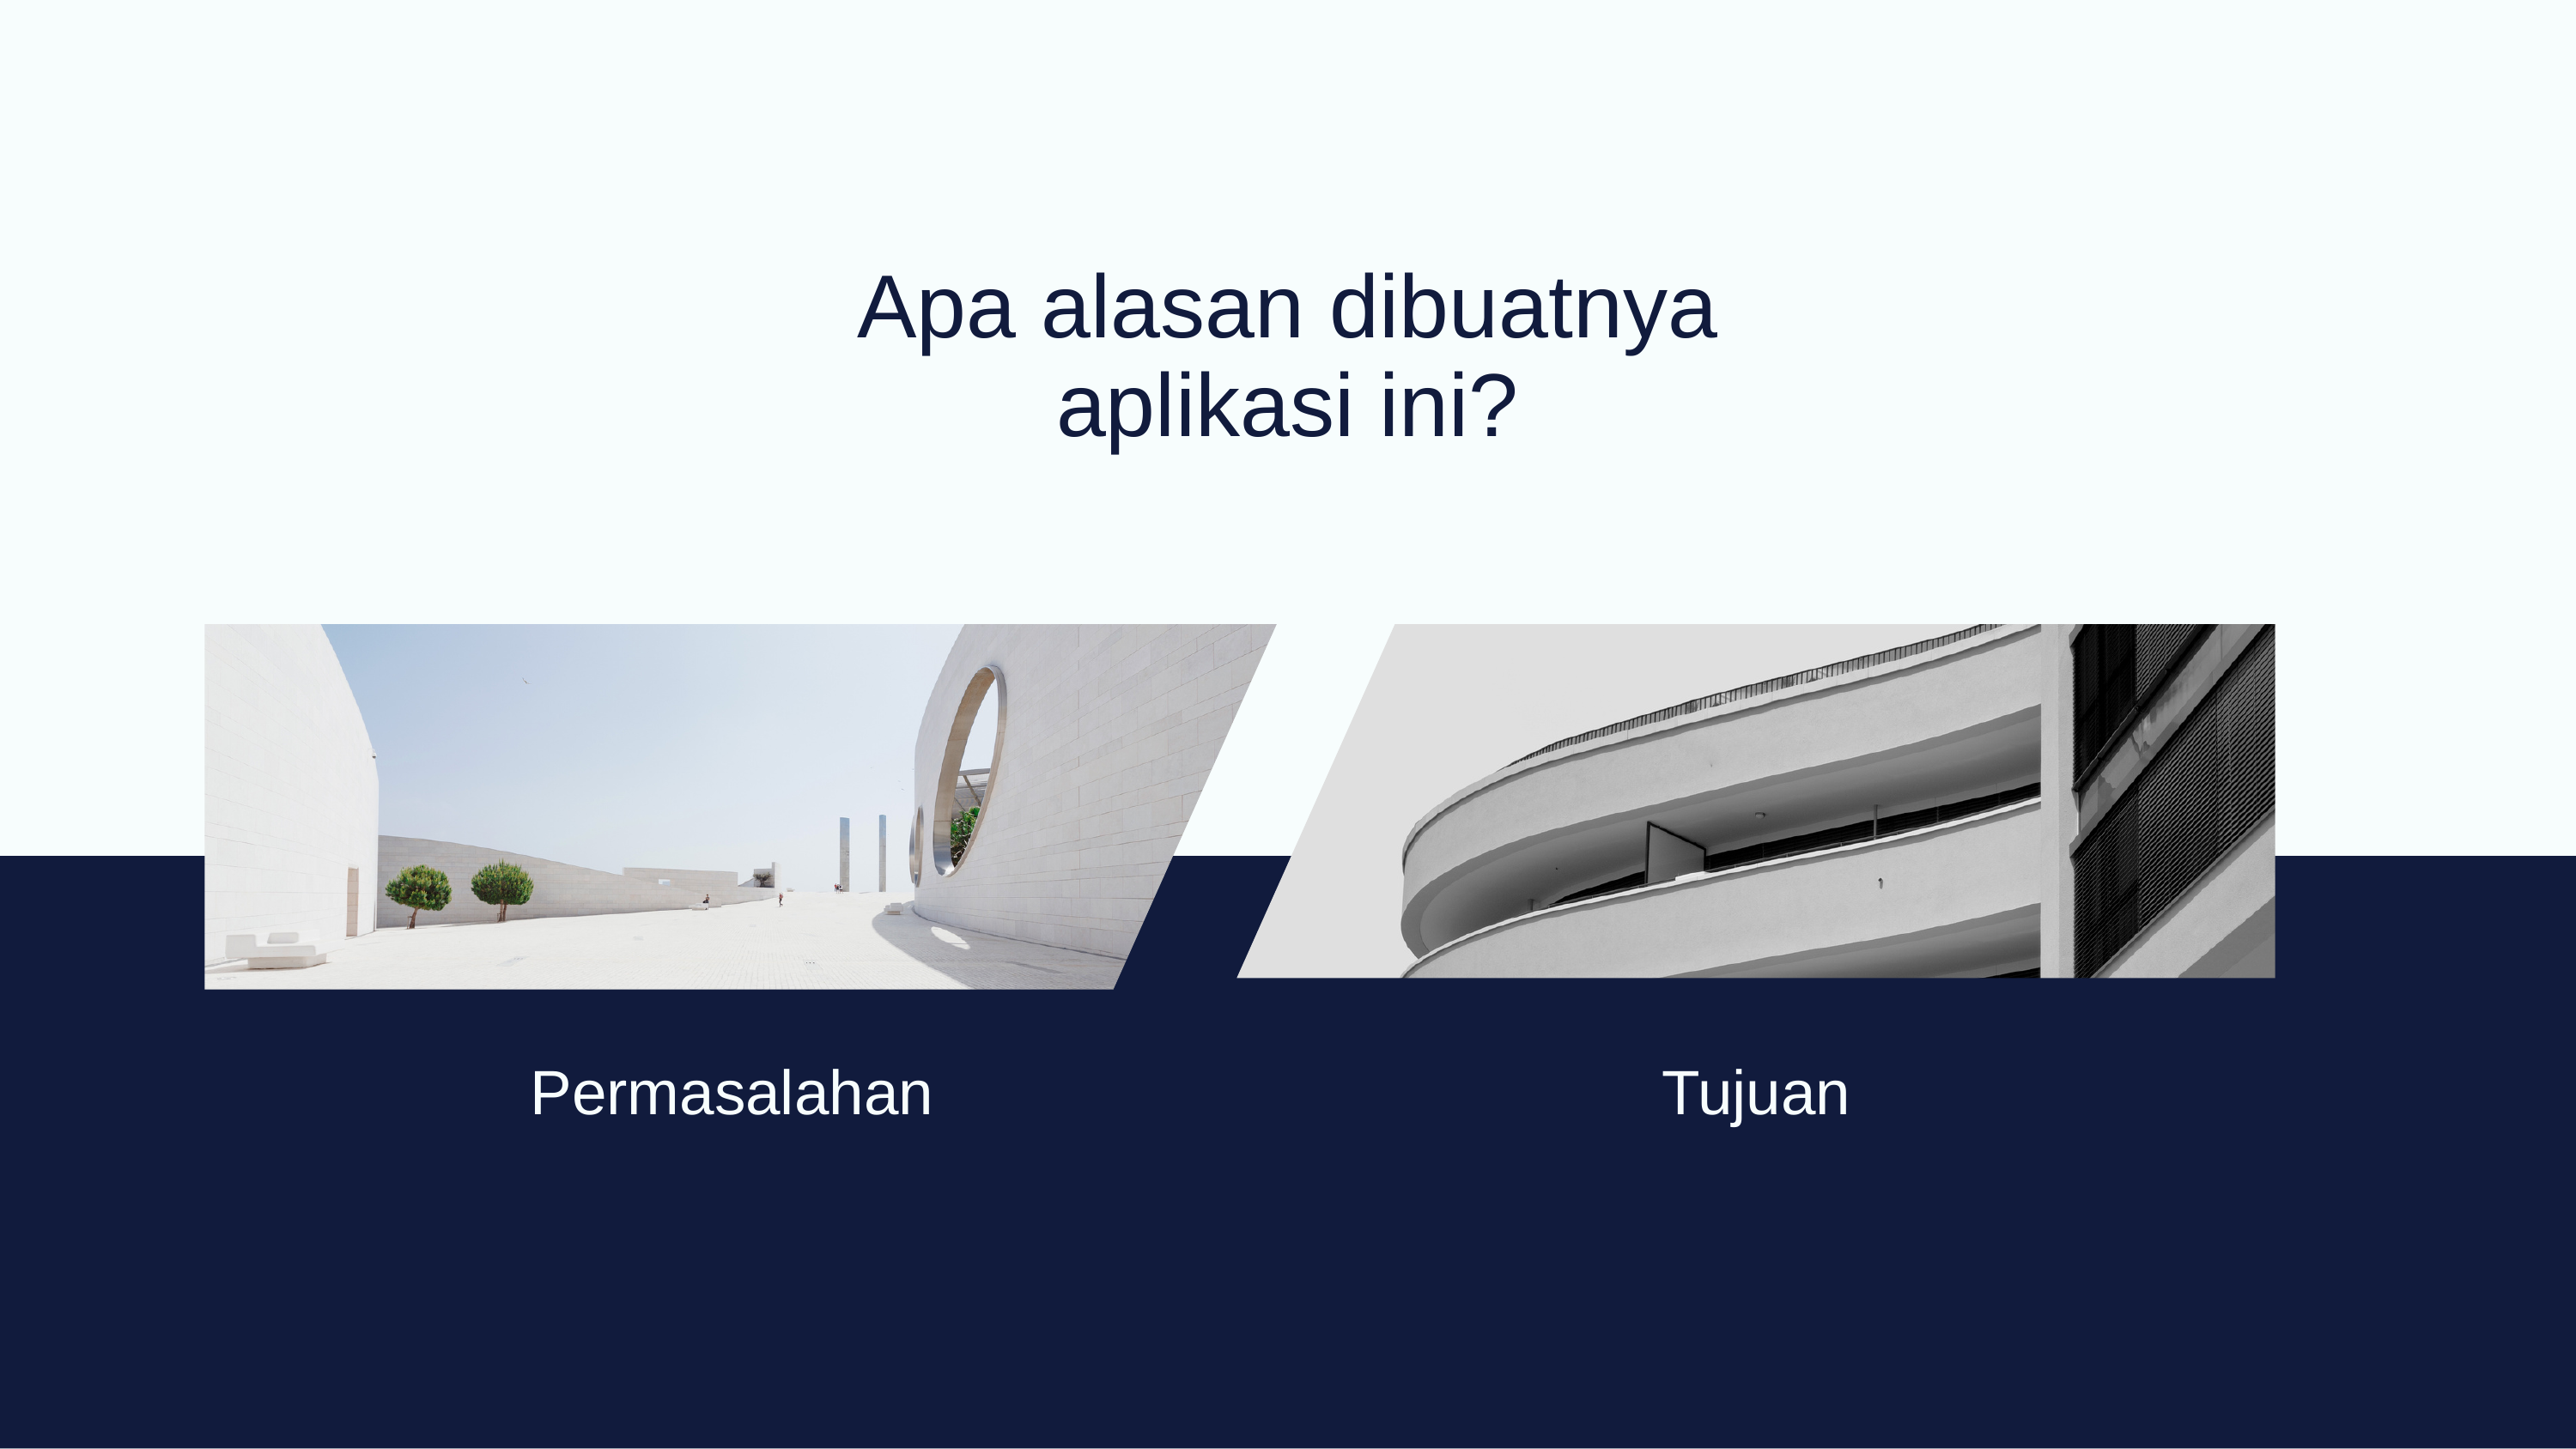

Apa alasan dibuatnya
aplikasi ini?

Permasalahan

Tujuan